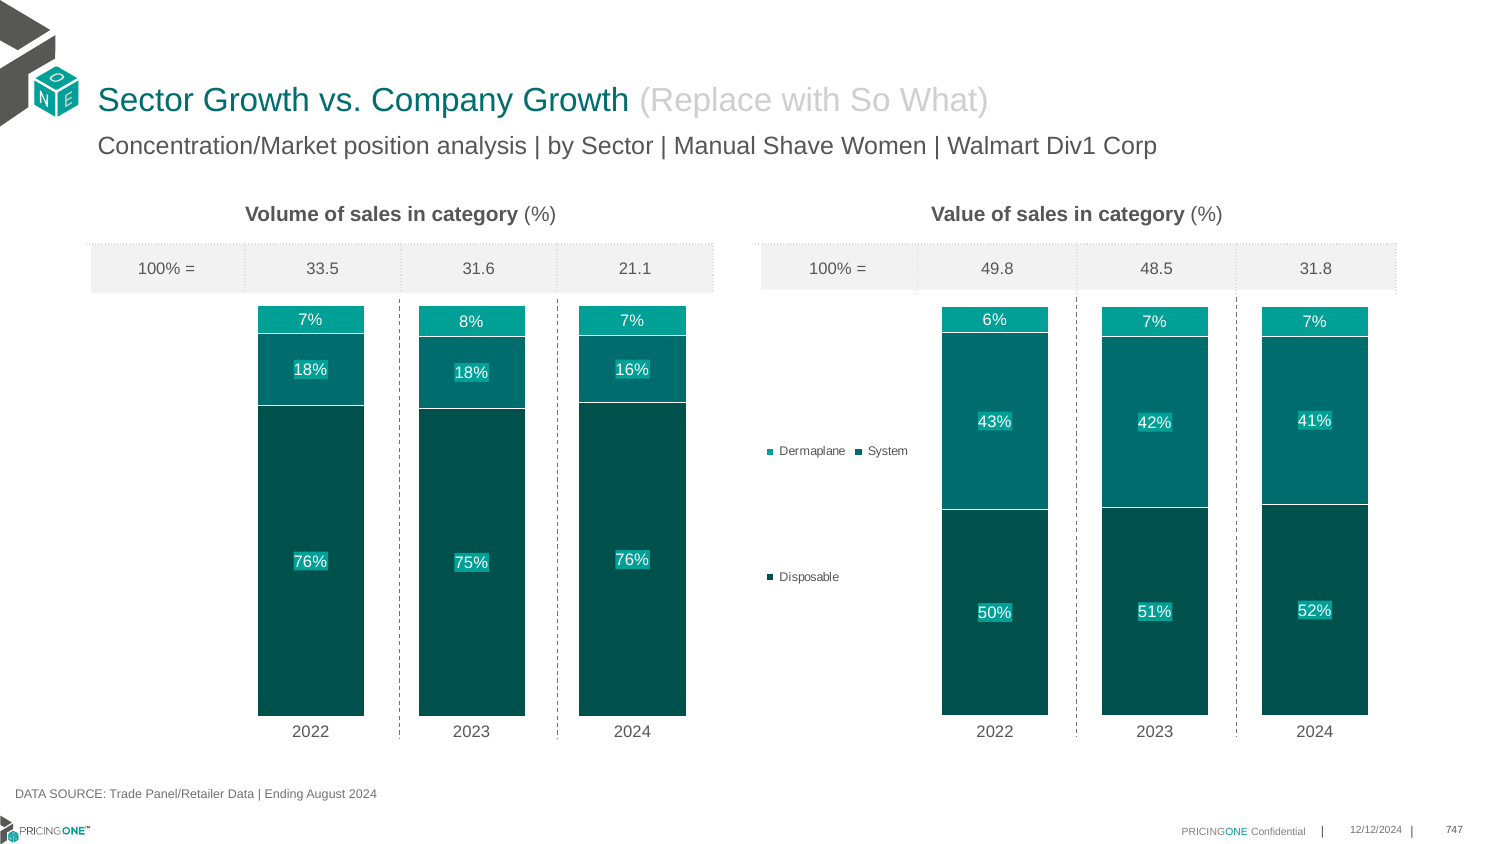

# Sector Growth vs. Company Growth (Replace with So What)
Concentration/Market position analysis | by Sector | Manual Shave Women | Walmart Div1 Corp
| Volume of sales in category (%) |  |  |  |
| --- | --- | --- | --- |
| 100% = | 33.5 | 31.6 | 21.1 |
| Value of sales in category (%) |  |  |  |
| --- | --- | --- | --- |
| 100% = | 49.8 | 48.5 | 31.8 |

### Chart

| Category | Disposable | System | Dermaplane |
|---|---|---|---|
| 2022 | 0.7561648748453818 | 0.17621684914516553 | 0.06761827600945268 |
| 2023 | 0.7490482924007666 | 0.17500084429378737 | 0.07595086330544598 |
| 2024 | 0.7626293723680972 | 0.16446110902914182 | 0.07290951860276092 |

### Chart

| Category | Disposable | System | Dermaplane |
|---|---|---|---|
| 2022 | 0.5039092948343004 | 0.4313021609041306 | 0.06478854426156902 |
| 2023 | 0.5078751162411597 | 0.4177534727481436 | 0.07437141101069672 |
| 2024 | 0.5155347841492236 | 0.41096738819508816 | 0.07349782765568824 |
DATA SOURCE: Trade Panel/Retailer Data | Ending August 2024

12/12/2024
747